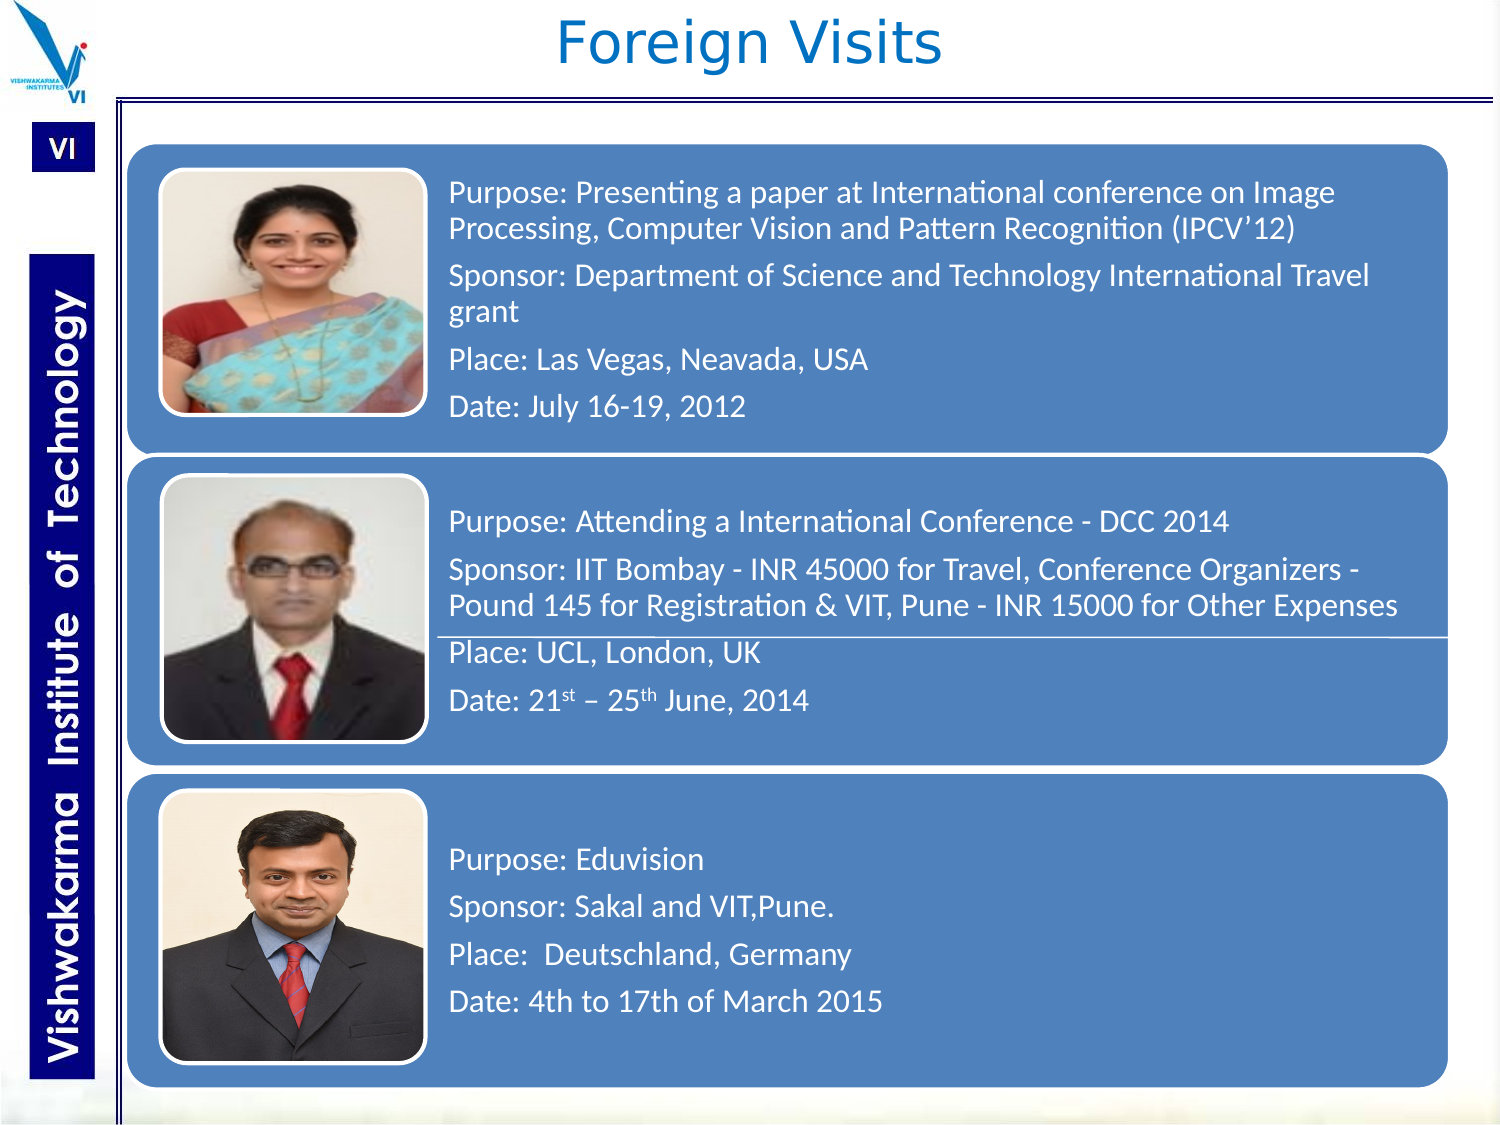

# Foreign Visits
Purpose: Presenting a paper at International conference on Image Processing, Computer Vision and Pattern Recognition (IPCV’12)
Sponsor: Department of Science and Technology International Travel grant
Place: Las Vegas, Neavada, USA
Date: July 16-19, 2012
Purpose: Attending a International Conference - DCC 2014
Sponsor: IIT Bombay - INR 45000 for Travel, Conference Organizers - Pound 145 for Registration & VIT, Pune - INR 15000 for Other Expenses
Place: UCL, London, UK
Date: 21st – 25th June, 2014
Purpose: Eduvision
Sponsor: Sakal and VIT,Pune.
Place:  Deutschland, Germany
Date: 4th to 17th of March 2015
74